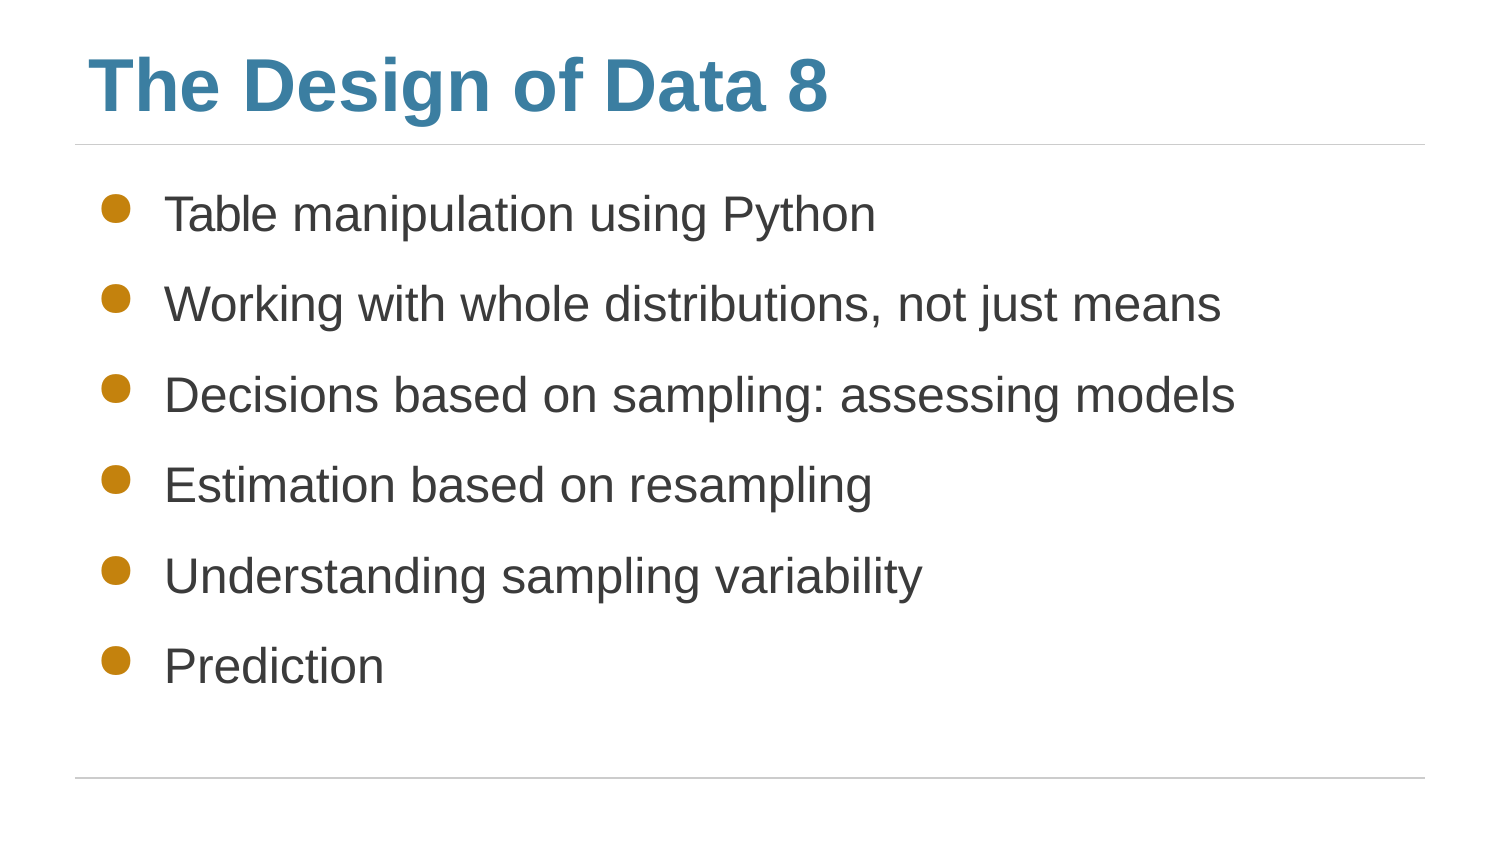

# The Design of Data 8
Table manipulation using Python
Working with whole distributions, not just means
Decisions based on sampling: assessing models
Estimation based on resampling
Understanding sampling variability
Prediction